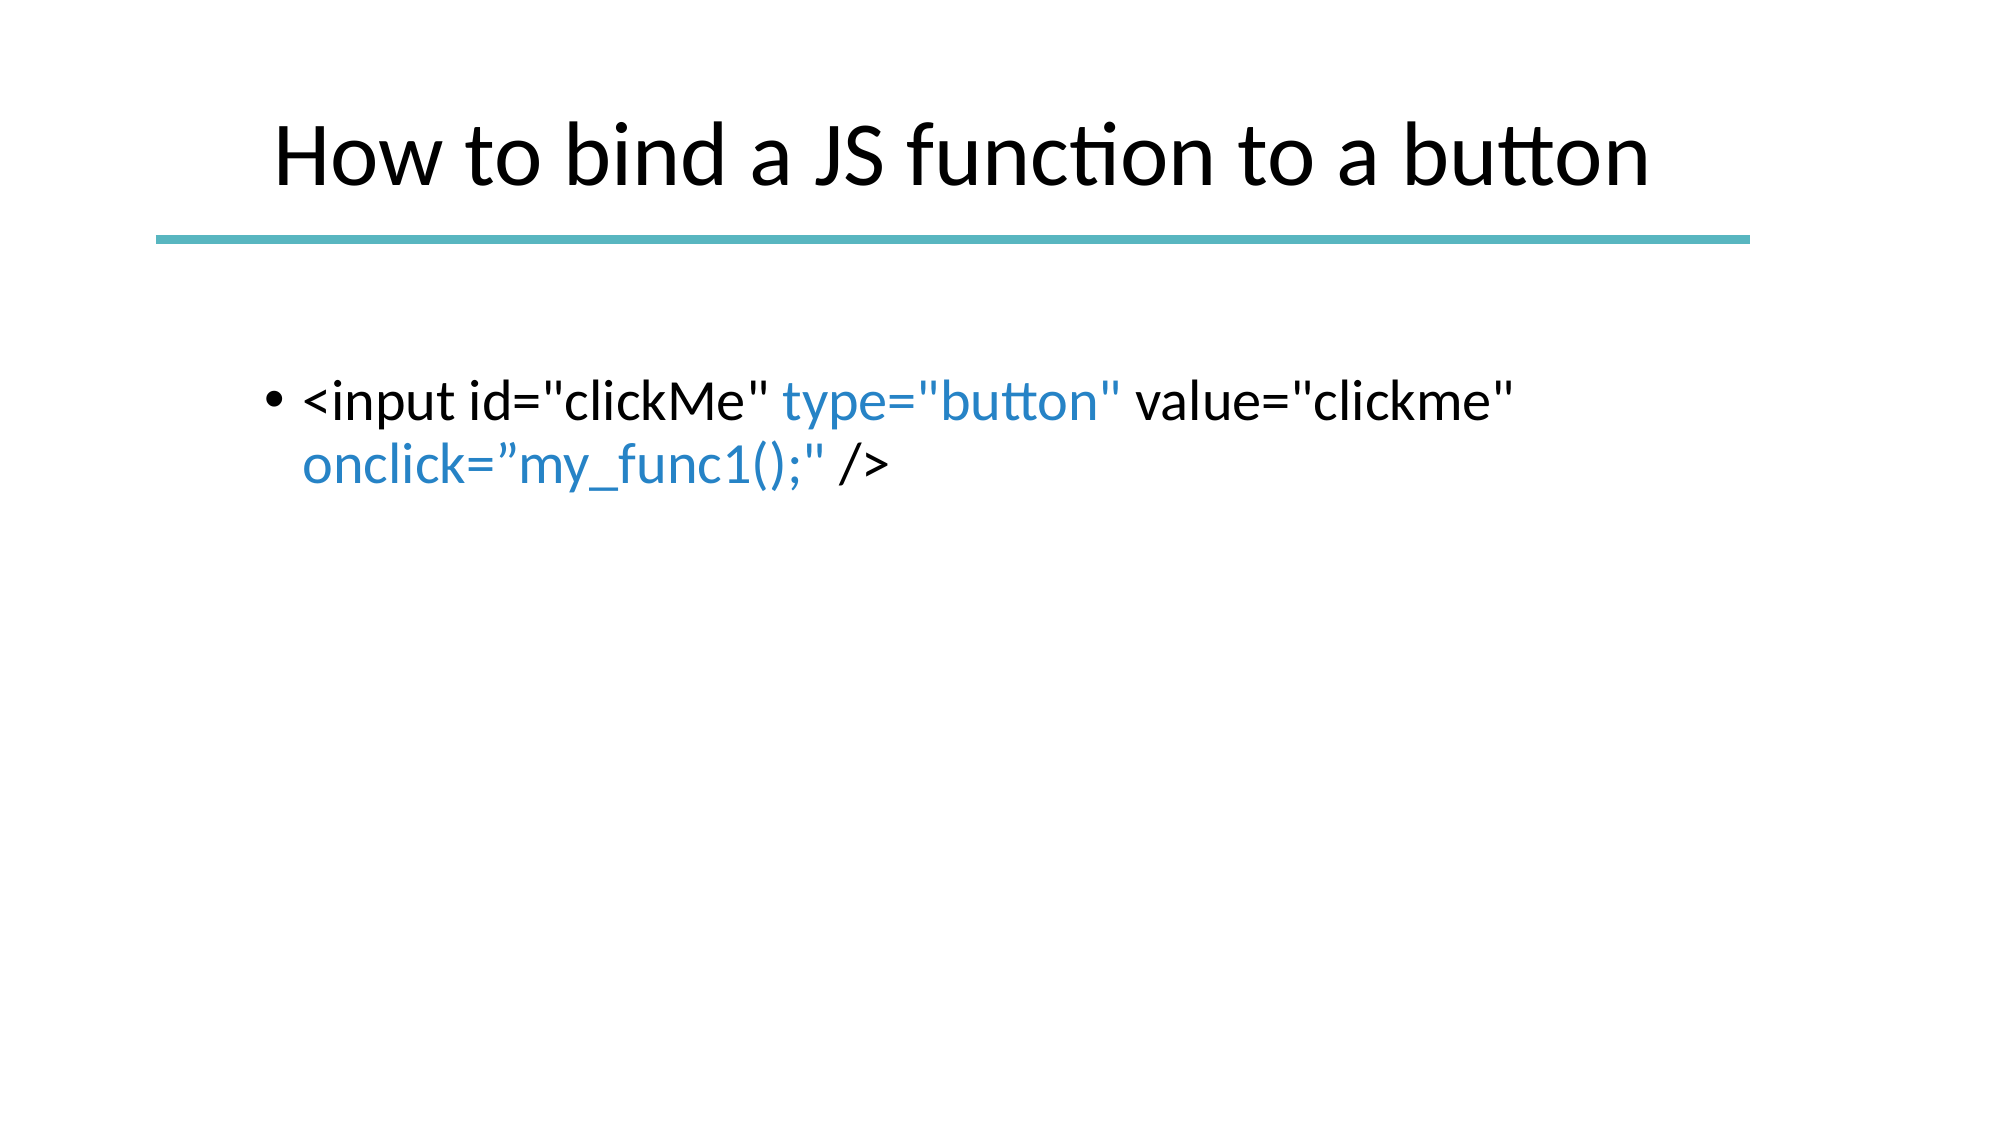

# How to bind a JS function to a button
<input id="clickMe" type="button" value="clickme" onclick=”my_func1();" />